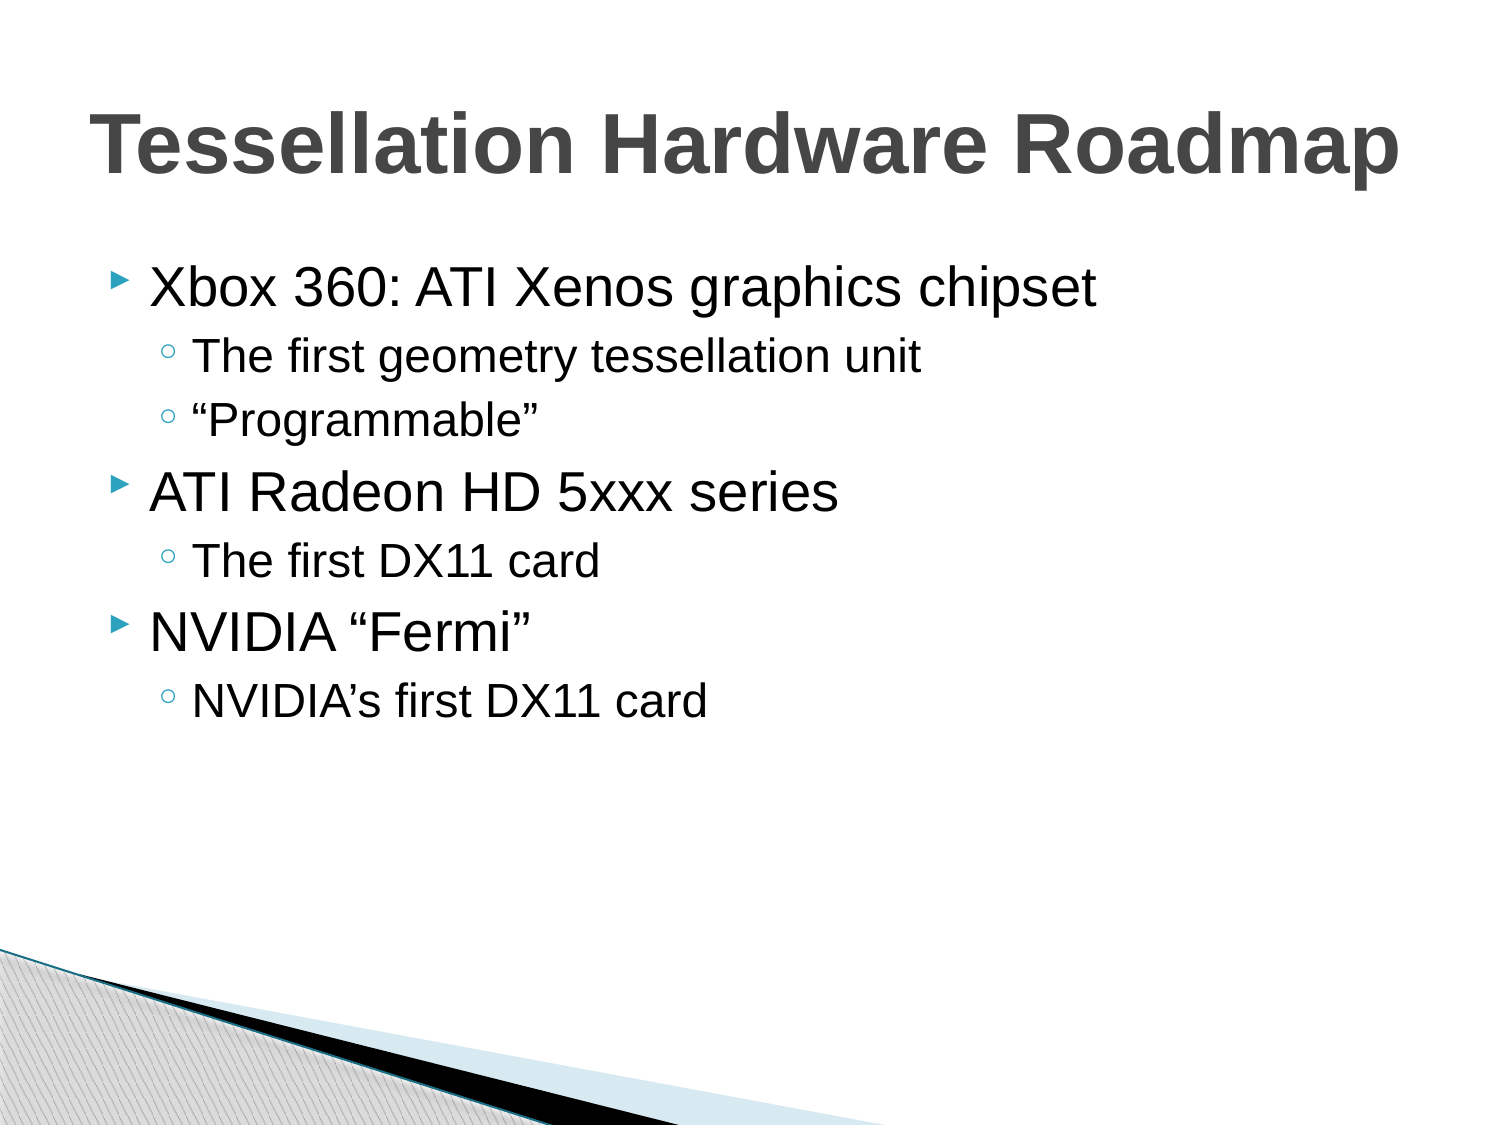

# Tessellation Hardware Roadmap
Xbox 360: ATI Xenos graphics chipset
The first geometry tessellation unit
“Programmable”
ATI Radeon HD 5xxx series
The first DX11 card
NVIDIA “Fermi”
NVIDIA’s first DX11 card